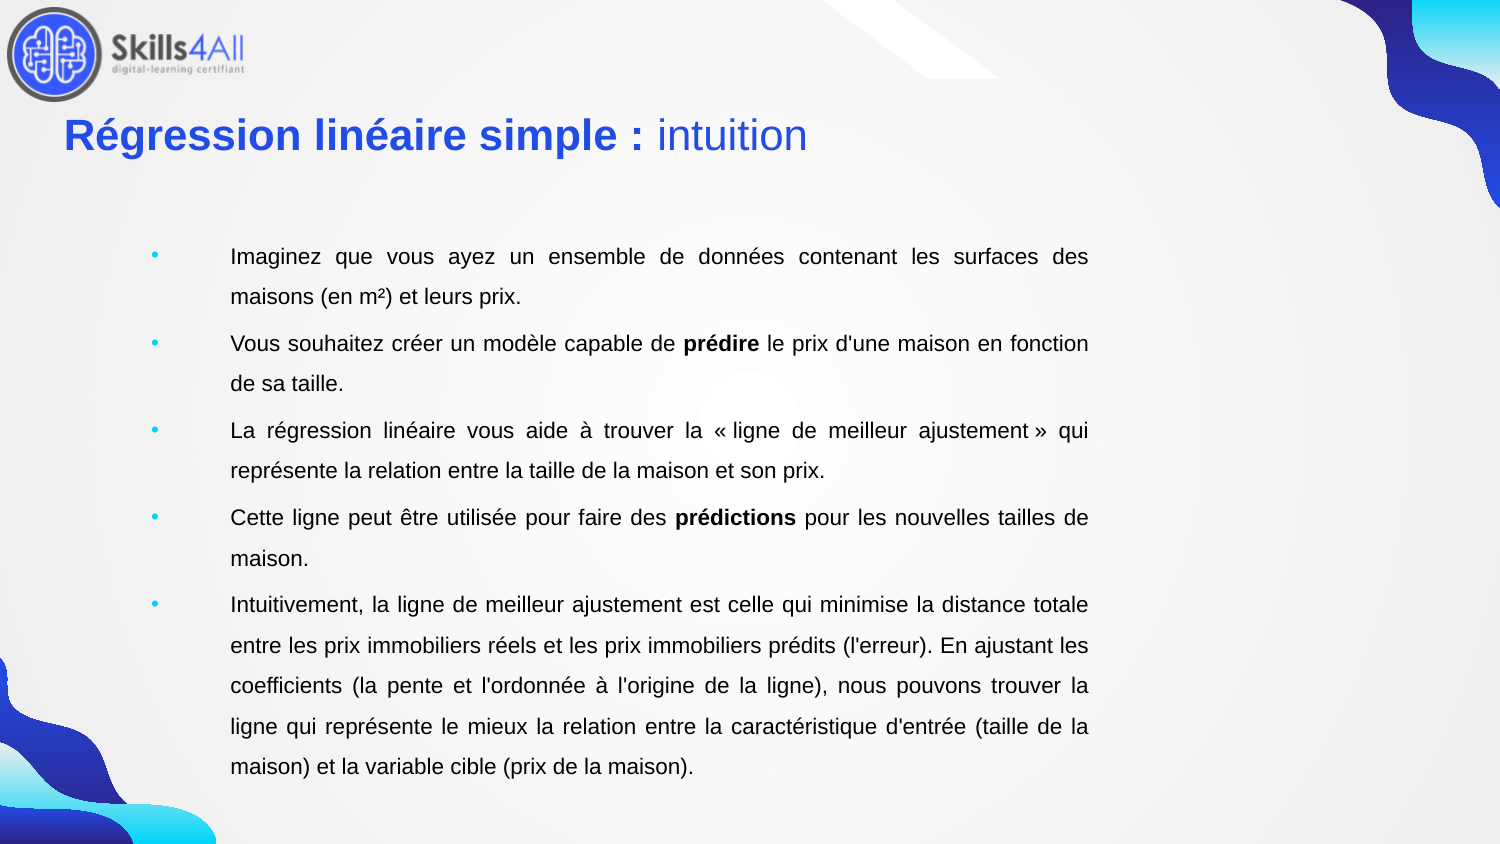

68
# Régression linéaire simple : intuition
Imaginez que vous ayez un ensemble de données contenant les surfaces des maisons (en m²) et leurs prix.
Vous souhaitez créer un modèle capable de prédire le prix d'une maison en fonction de sa taille.
La régression linéaire vous aide à trouver la « ligne de meilleur ajustement » qui représente la relation entre la taille de la maison et son prix.
Cette ligne peut être utilisée pour faire des prédictions pour les nouvelles tailles de maison.
Intuitivement, la ligne de meilleur ajustement est celle qui minimise la distance totale entre les prix immobiliers réels et les prix immobiliers prédits (l'erreur). En ajustant les coefficients (la pente et l'ordonnée à l'origine de la ligne), nous pouvons trouver la ligne qui représente le mieux la relation entre la caractéristique d'entrée (taille de la maison) et la variable cible (prix de la maison).